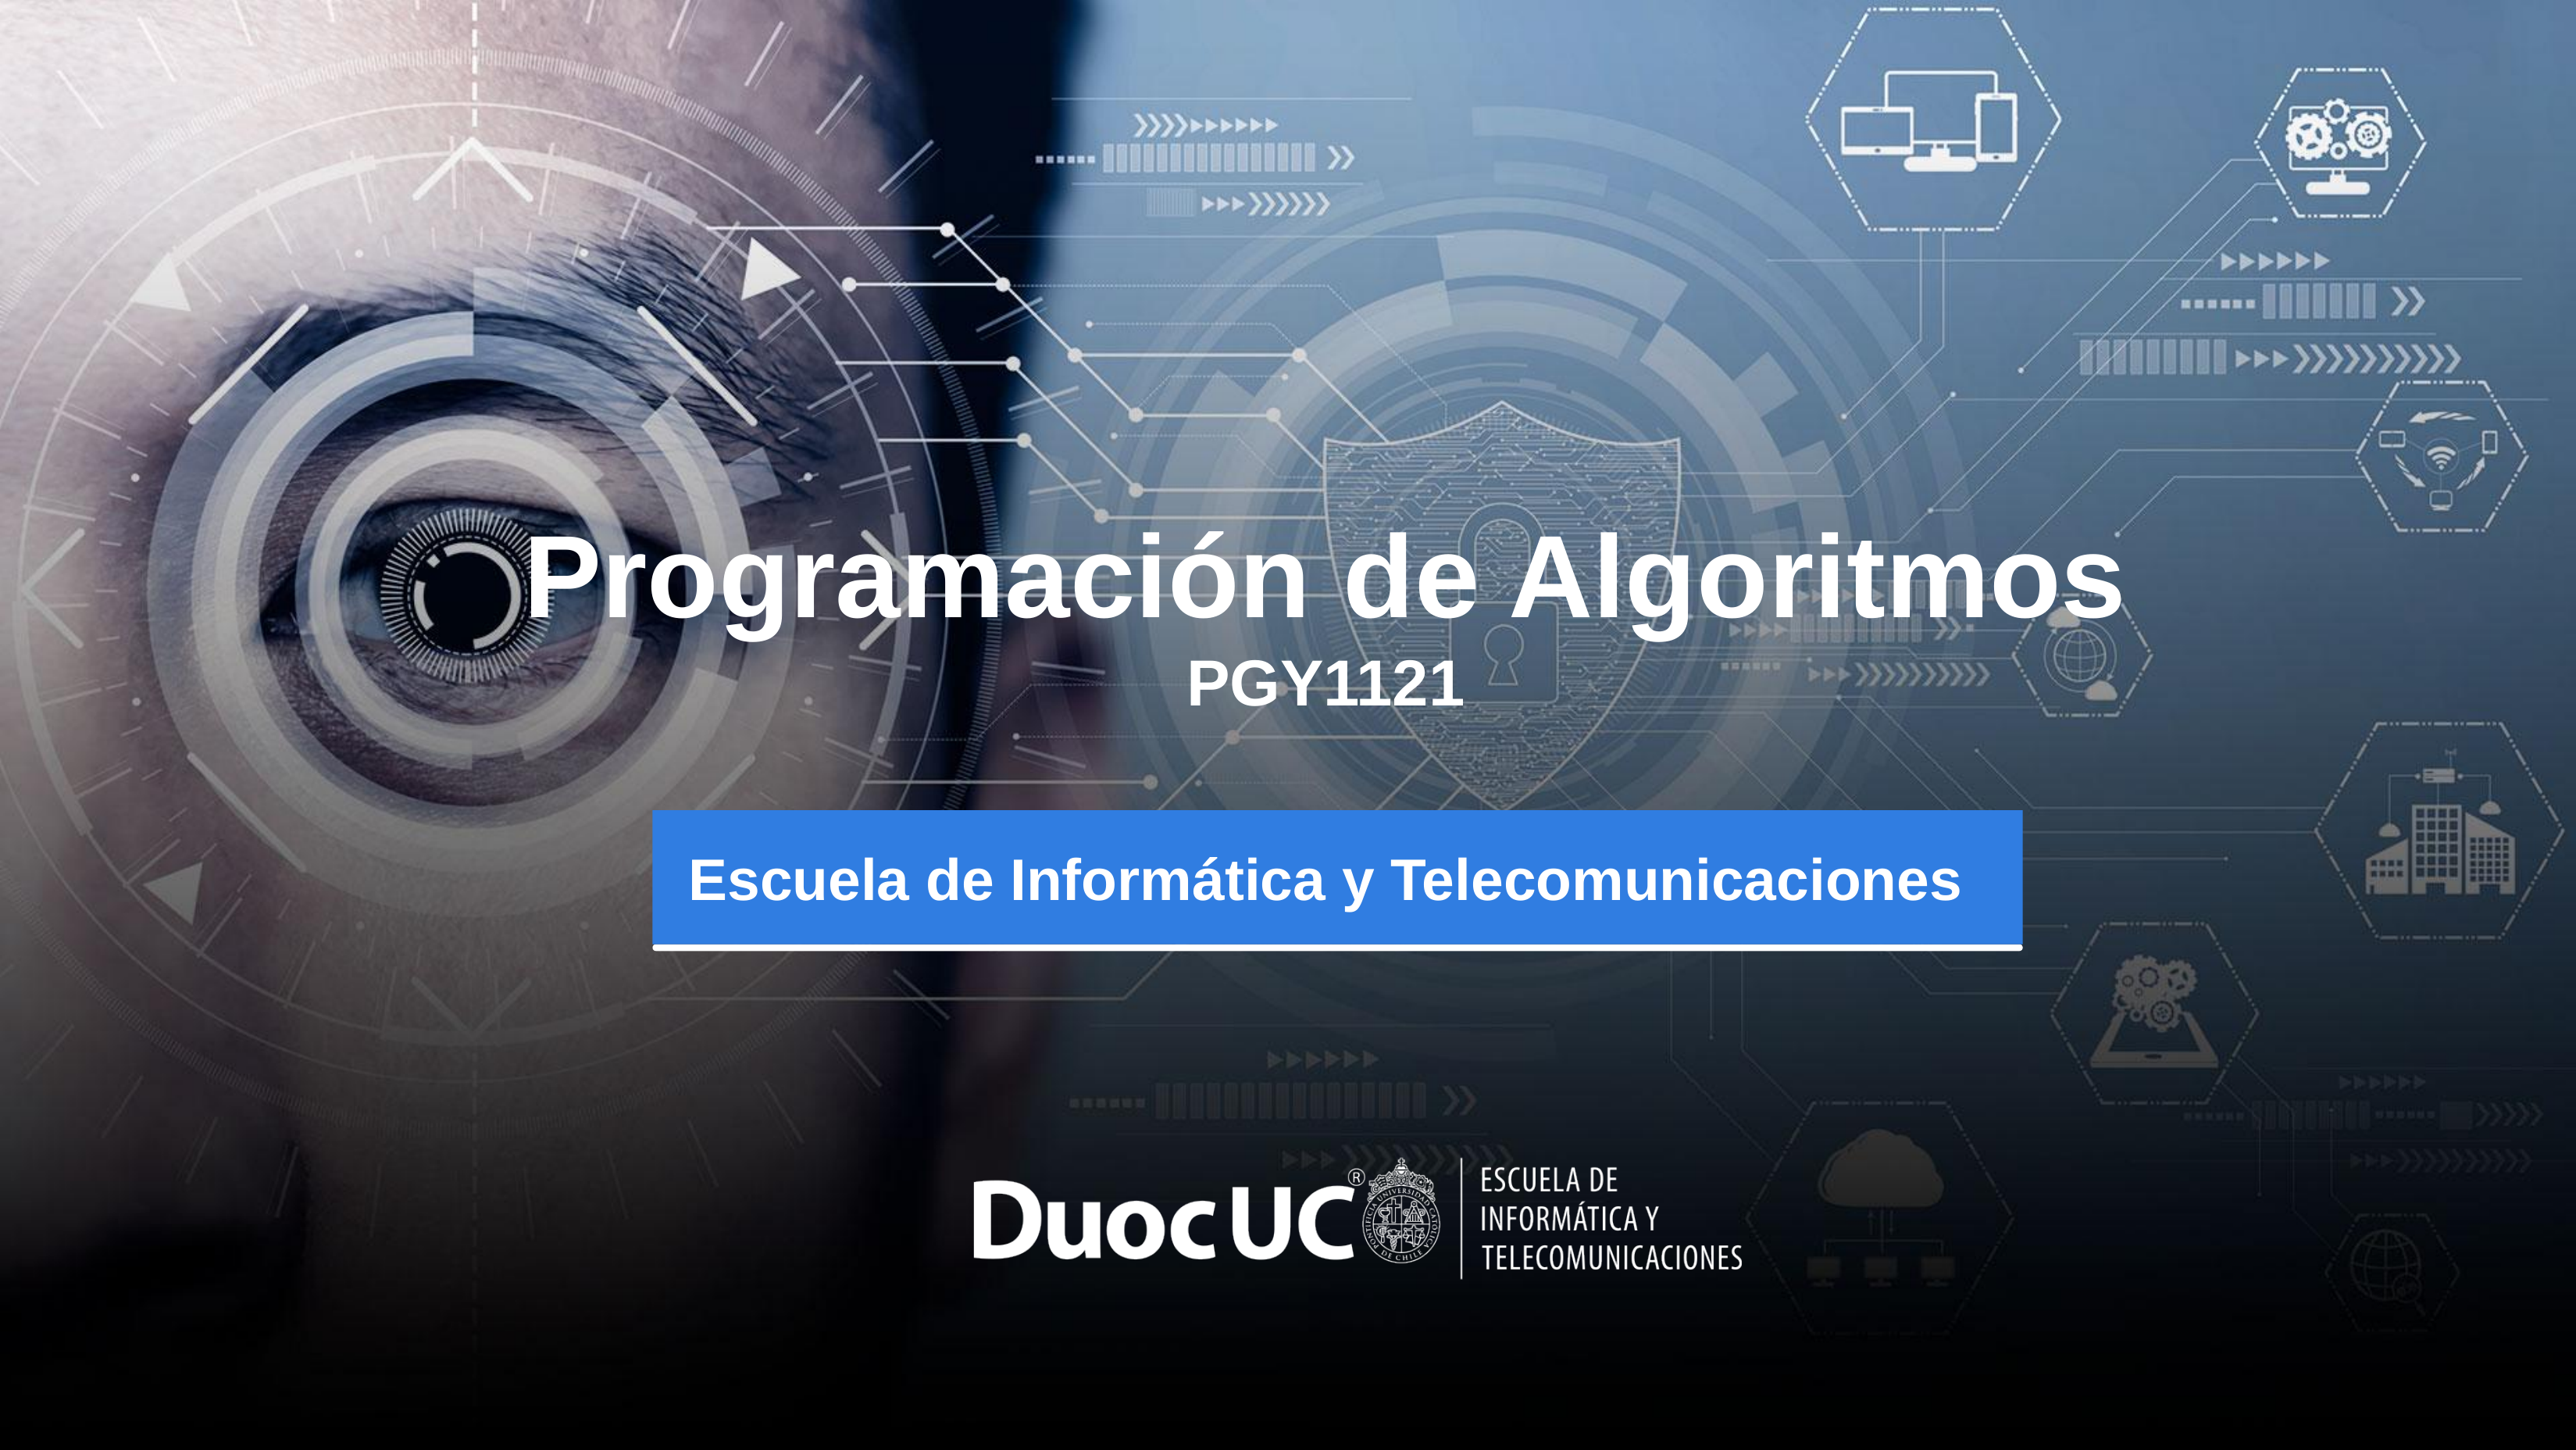

Programación de Algoritmos
PGY1121
Escuela de Informática y Telecomunicaciones